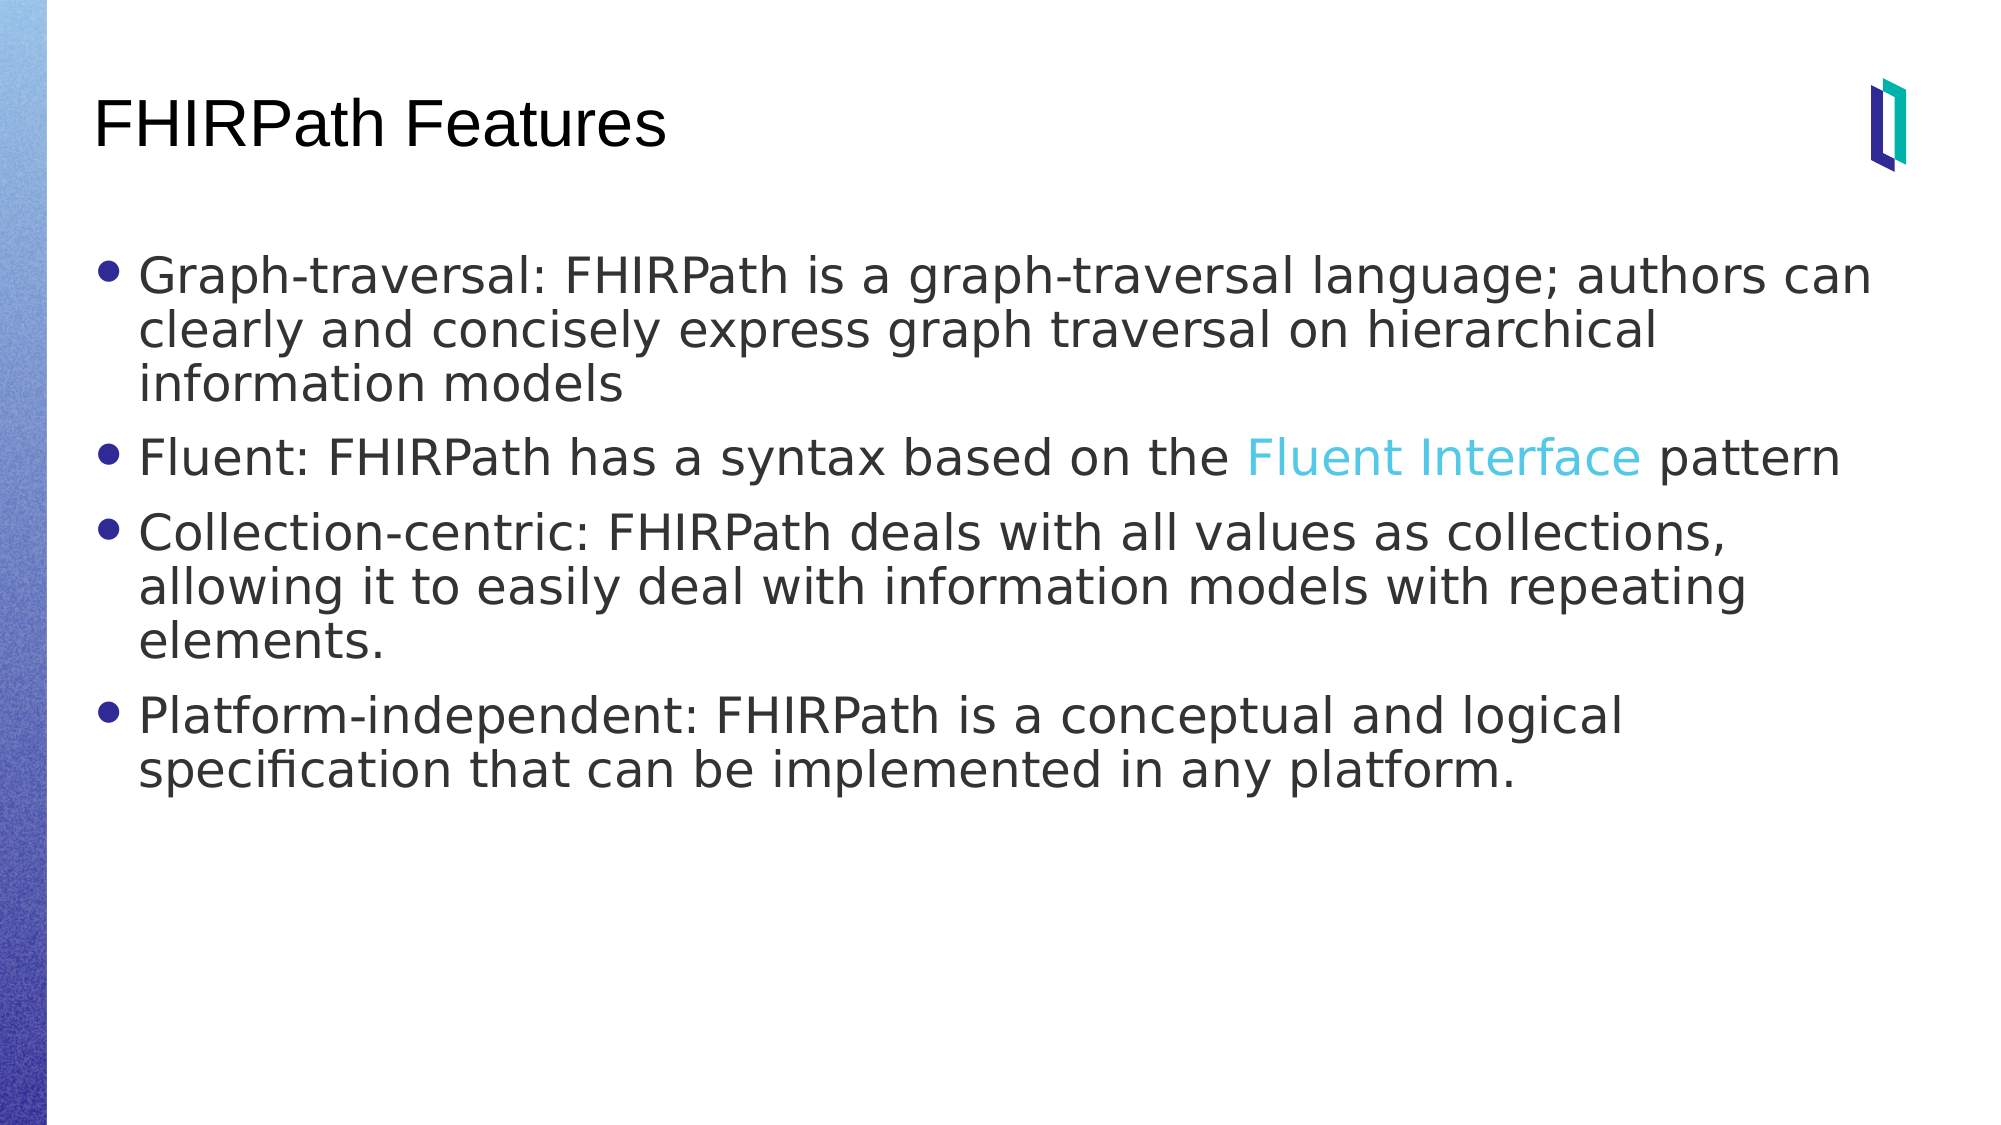

# FHIRPath Features
Graph-traversal: FHIRPath is a graph-traversal language; authors can clearly and concisely express graph traversal on hierarchical information models
Fluent: FHIRPath has a syntax based on the Fluent Interface pattern
Collection-centric: FHIRPath deals with all values as collections, allowing it to easily deal with information models with repeating elements.
Platform-independent: FHIRPath is a conceptual and logical specification that can be implemented in any platform.